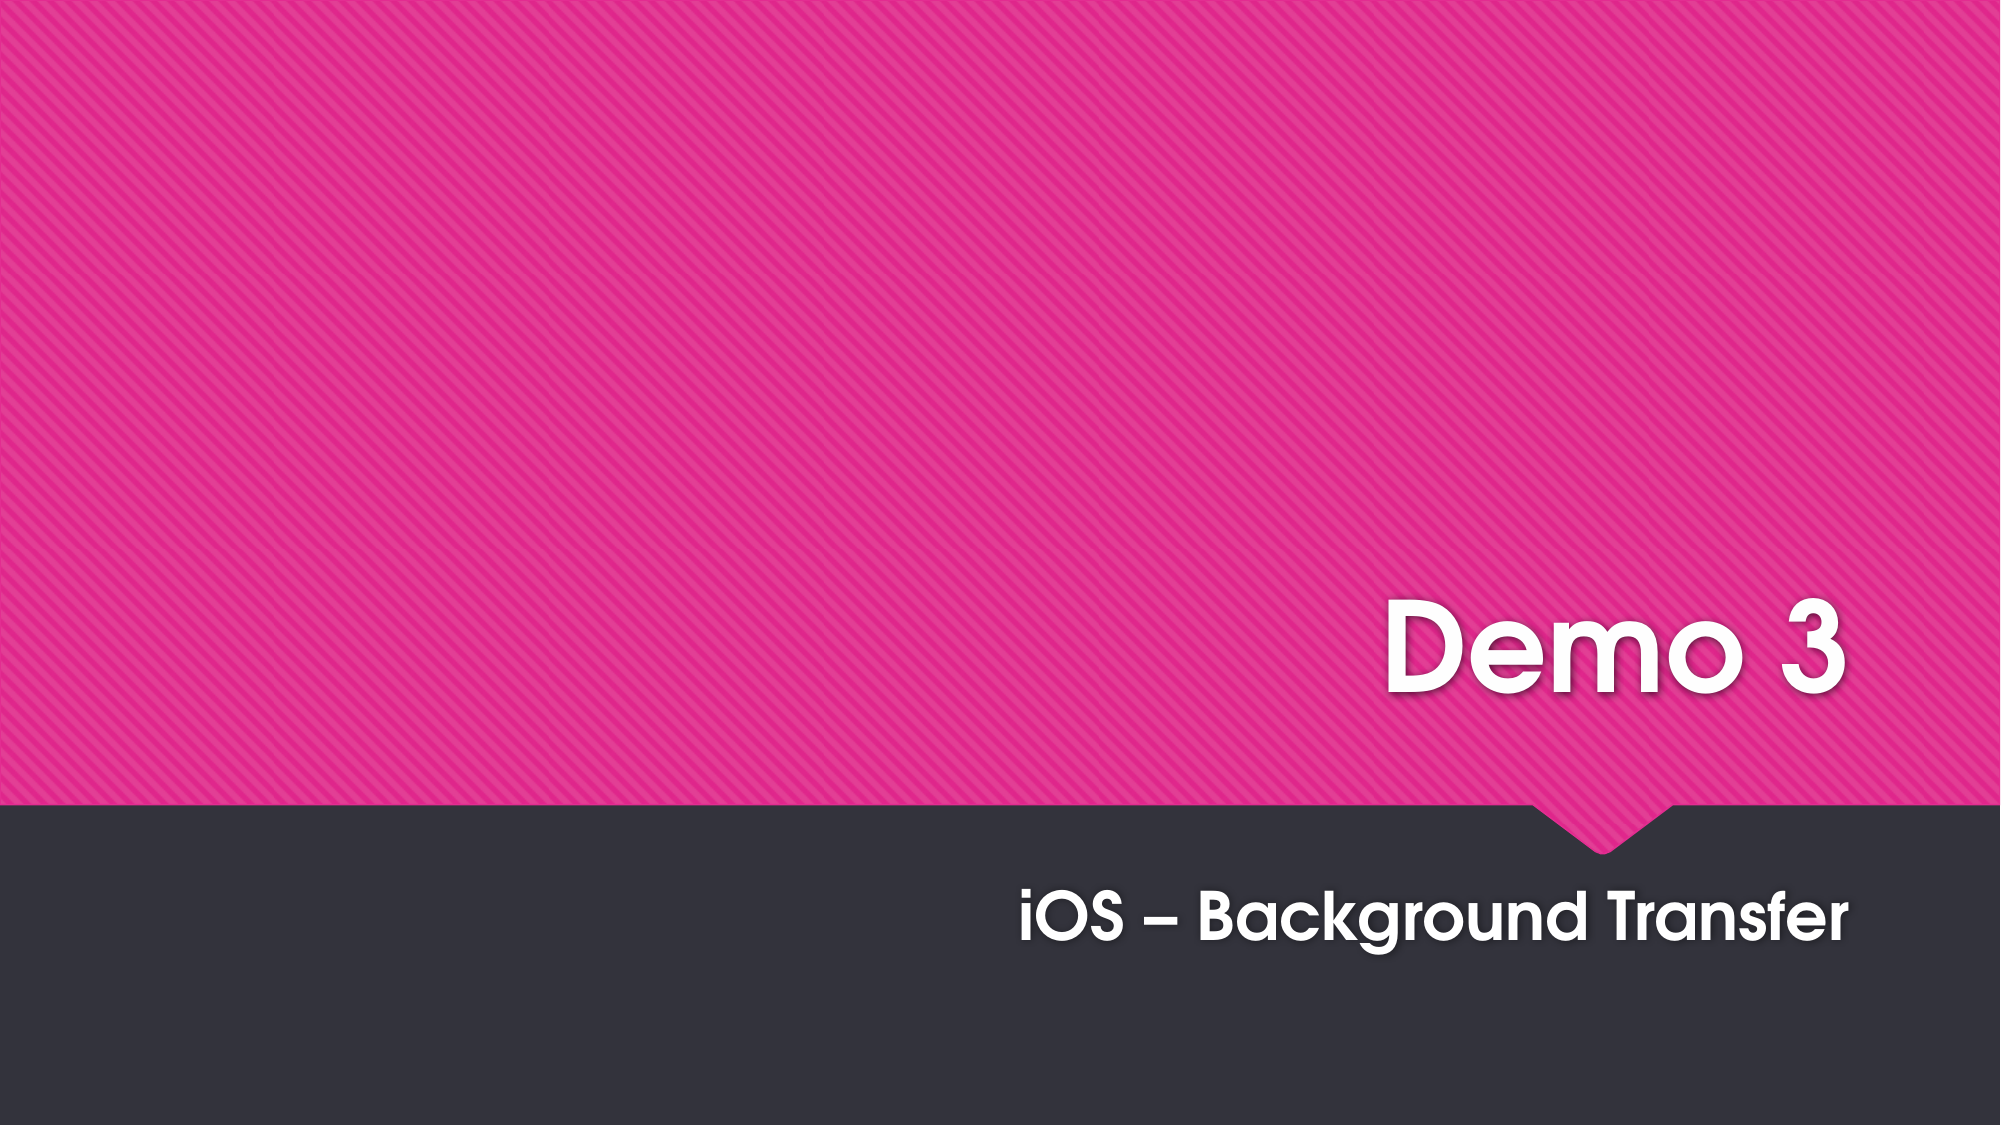

# Demo 3
iOS – Background Transfer